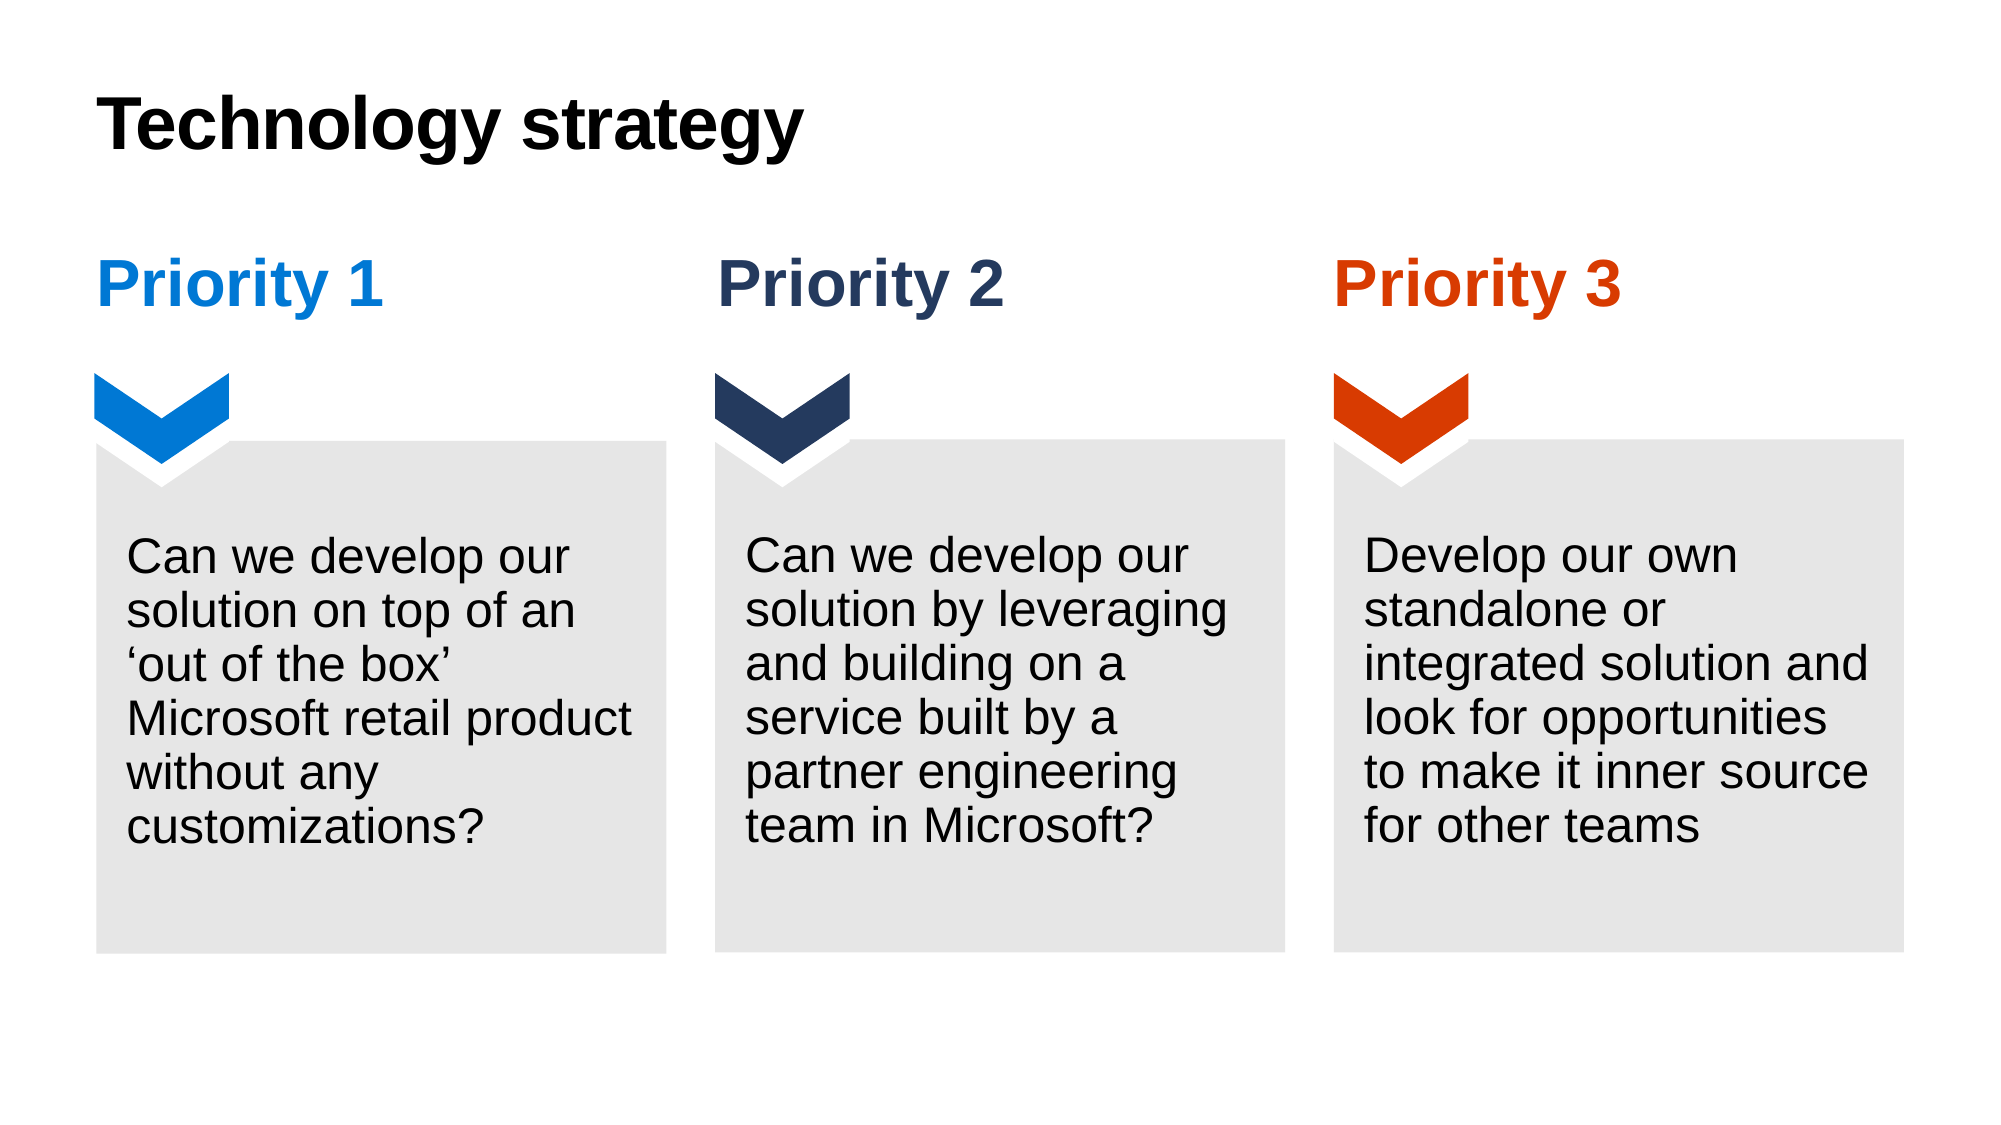

# Technology strategy
Priority 1

Can we develop our solution on top of an ‘out of the box’ Microsoft retail product without any customizations?
Priority 2

Can we develop our solution by leveraging and building on a service built by a partner engineering team in Microsoft?
Priority 3

Develop our own standalone or integrated solution and look for opportunities to make it inner source for other teams